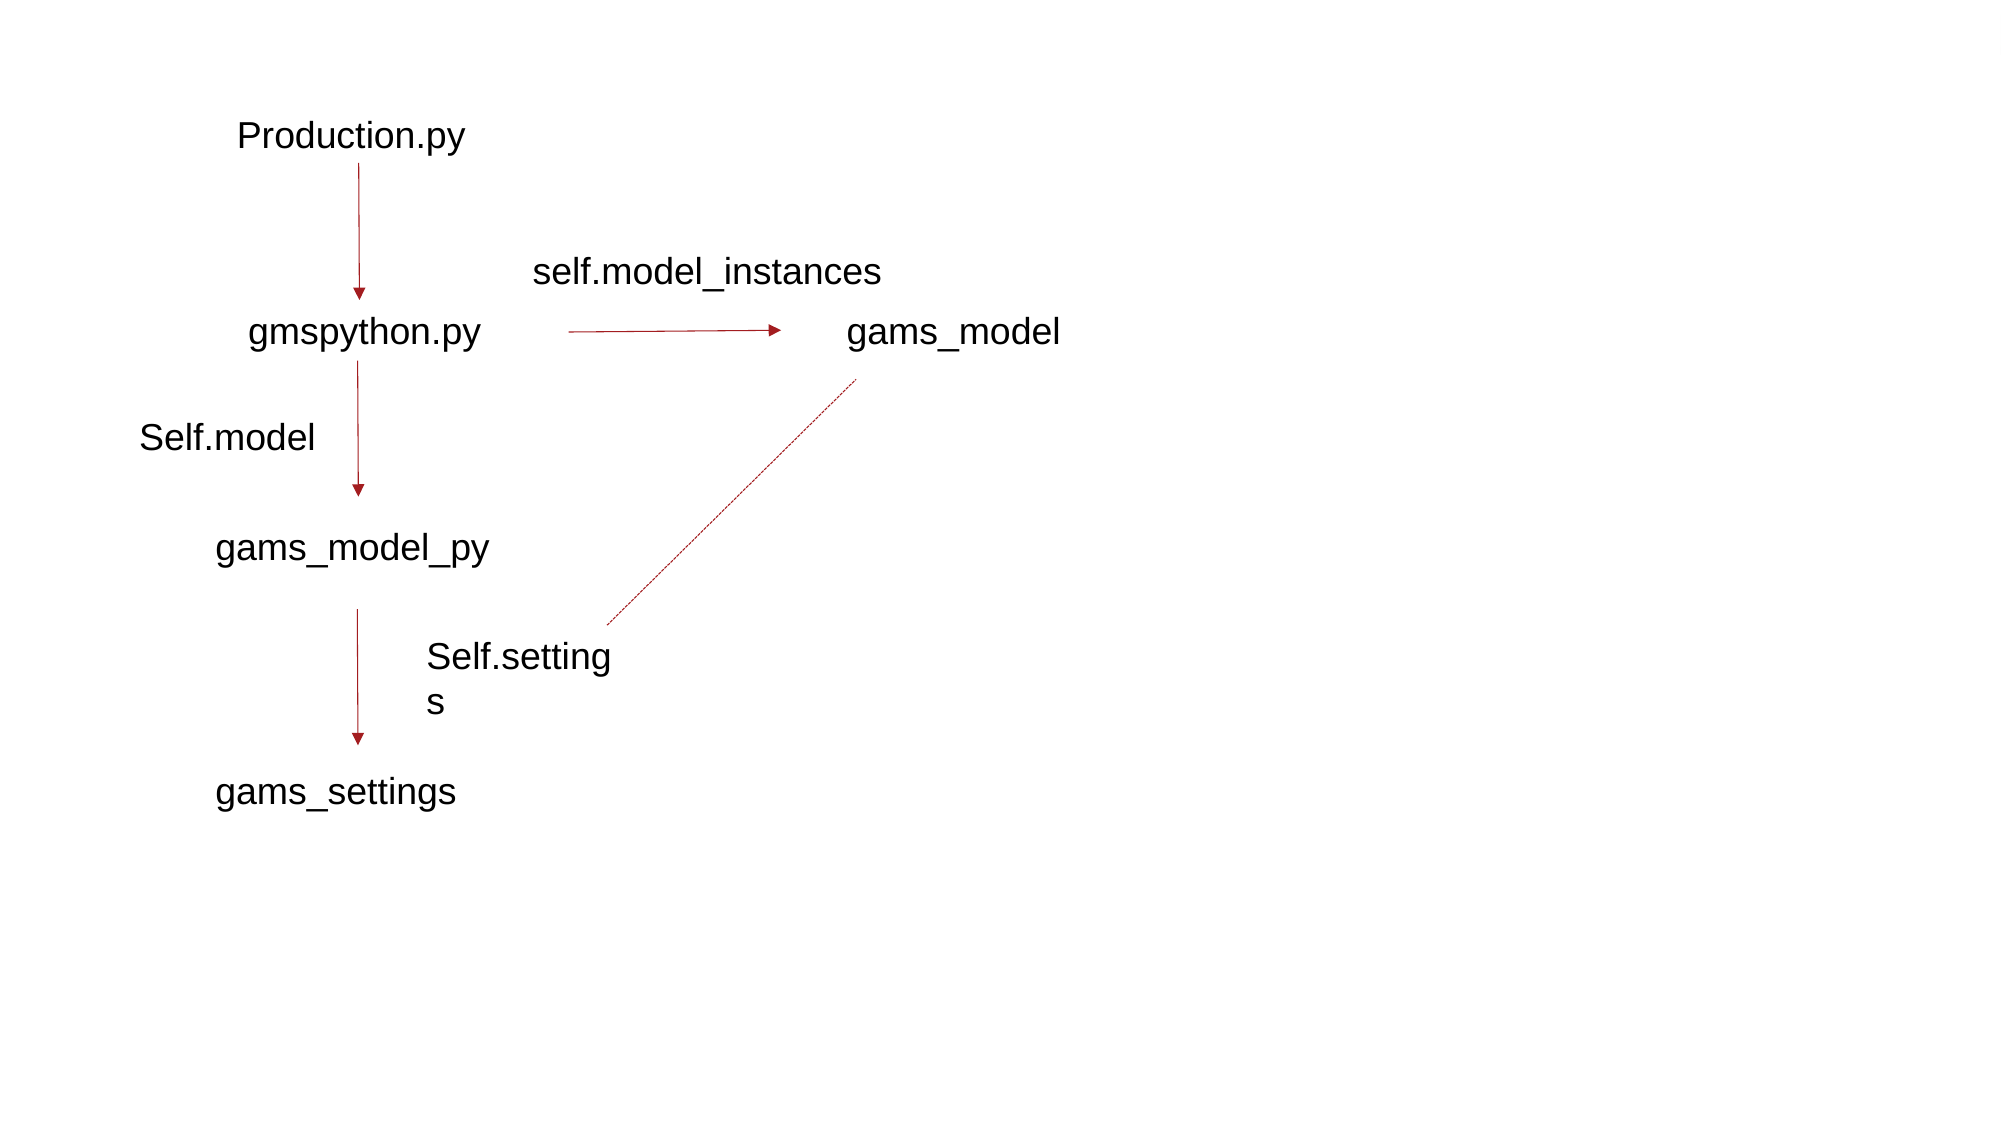

Production.py
self.model_instances
gmspython.py
gams_model
Self.model
gams_model_py
Self.settings
gams_settings